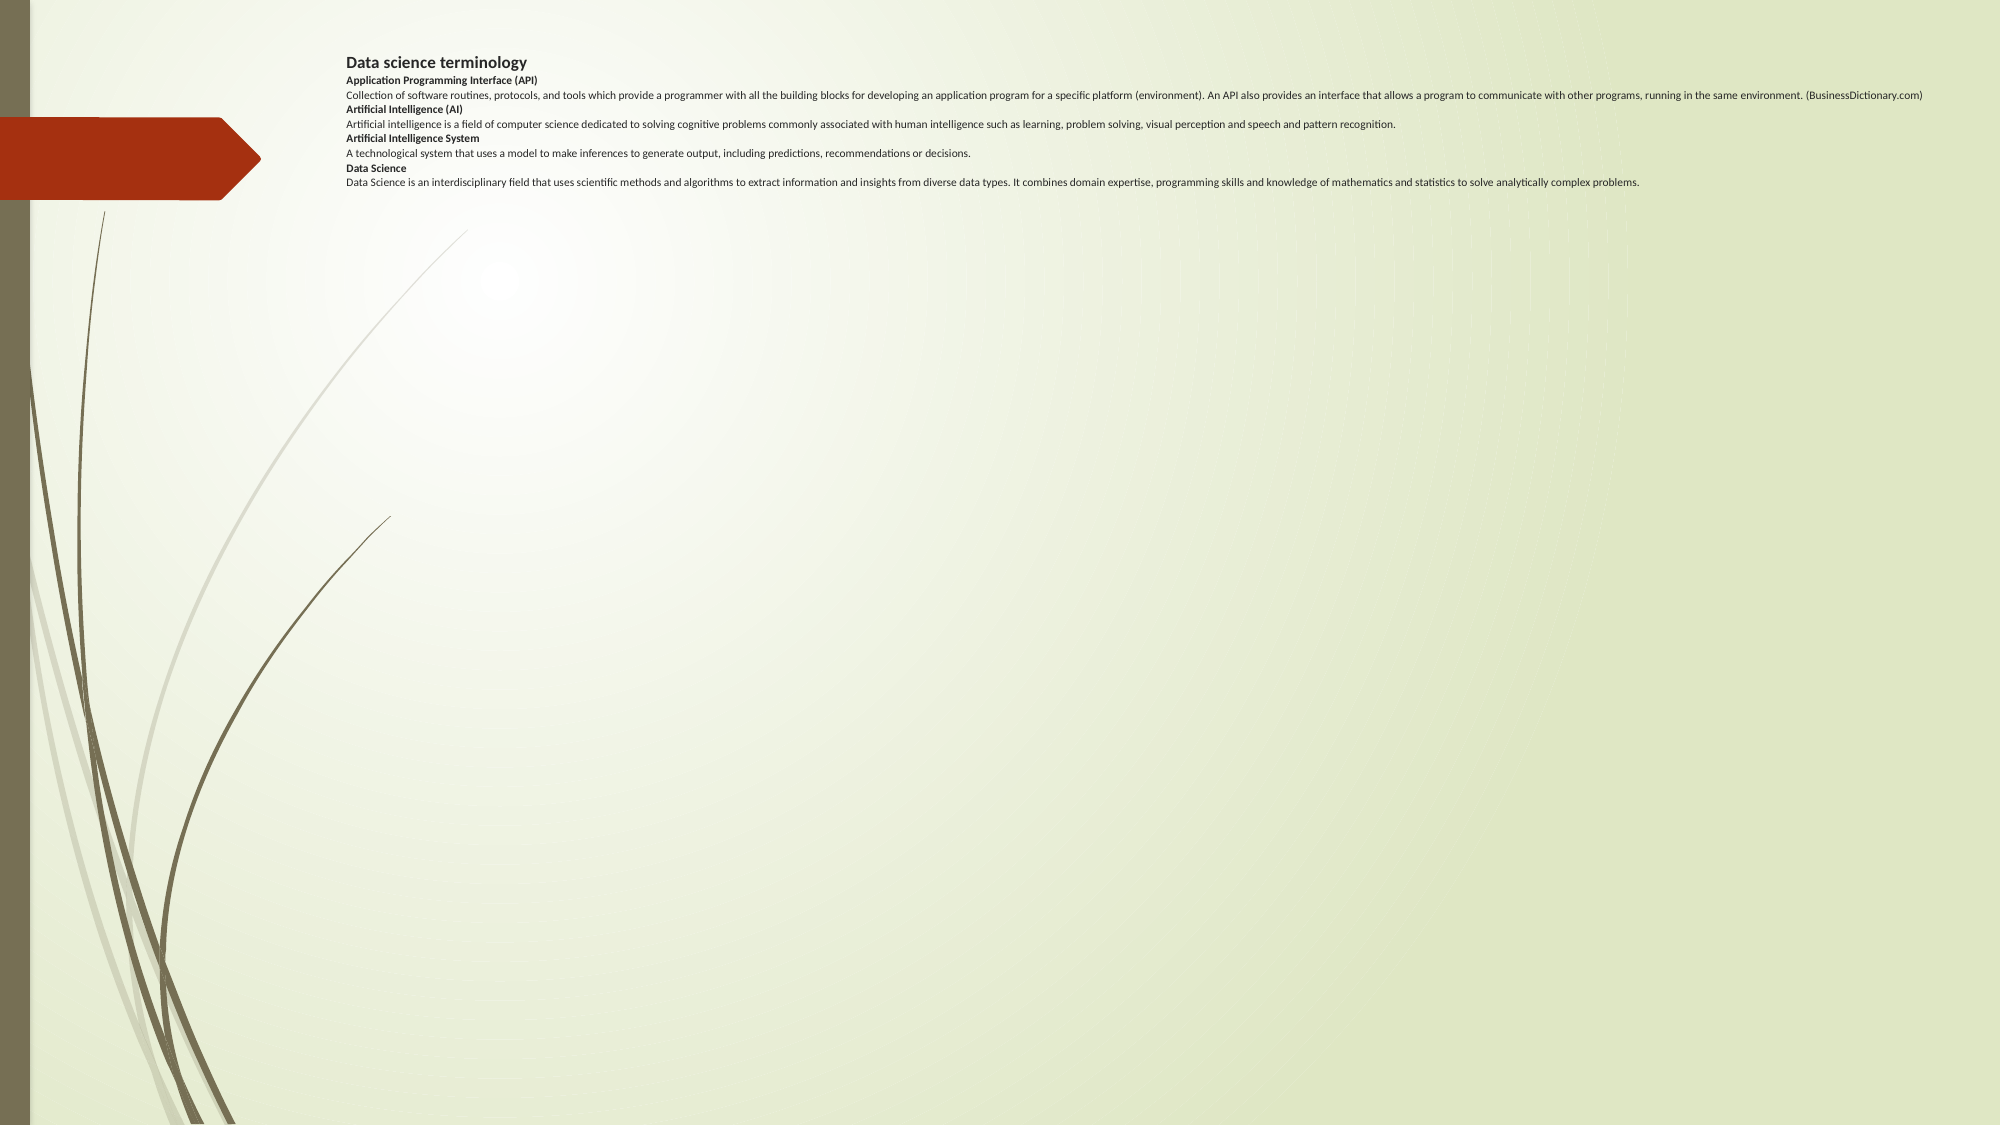

# Data science terminology Application Programming Interface (API) Collection of software routines, protocols, and tools which provide a programmer with all the building blocks for developing an application program for a specific platform (environment). An API also provides an interface that allows a program to communicate with other programs, running in the same environment. (BusinessDictionary.com) Artificial Intelligence (AI) Artificial intelligence is a field of computer science dedicated to solving cognitive problems commonly associated with human intelligence such as learning, problem solving, visual perception and speech and pattern recognition. Artificial Intelligence System A technological system that uses a model to make inferences to generate output, including predictions, recommendations or decisions. Data Science Data Science is an interdisciplinary field that uses scientific methods and algorithms to extract information and insights from diverse data types. It combines domain expertise, programming skills and knowledge of mathematics and statistics to solve analytically complex problems.